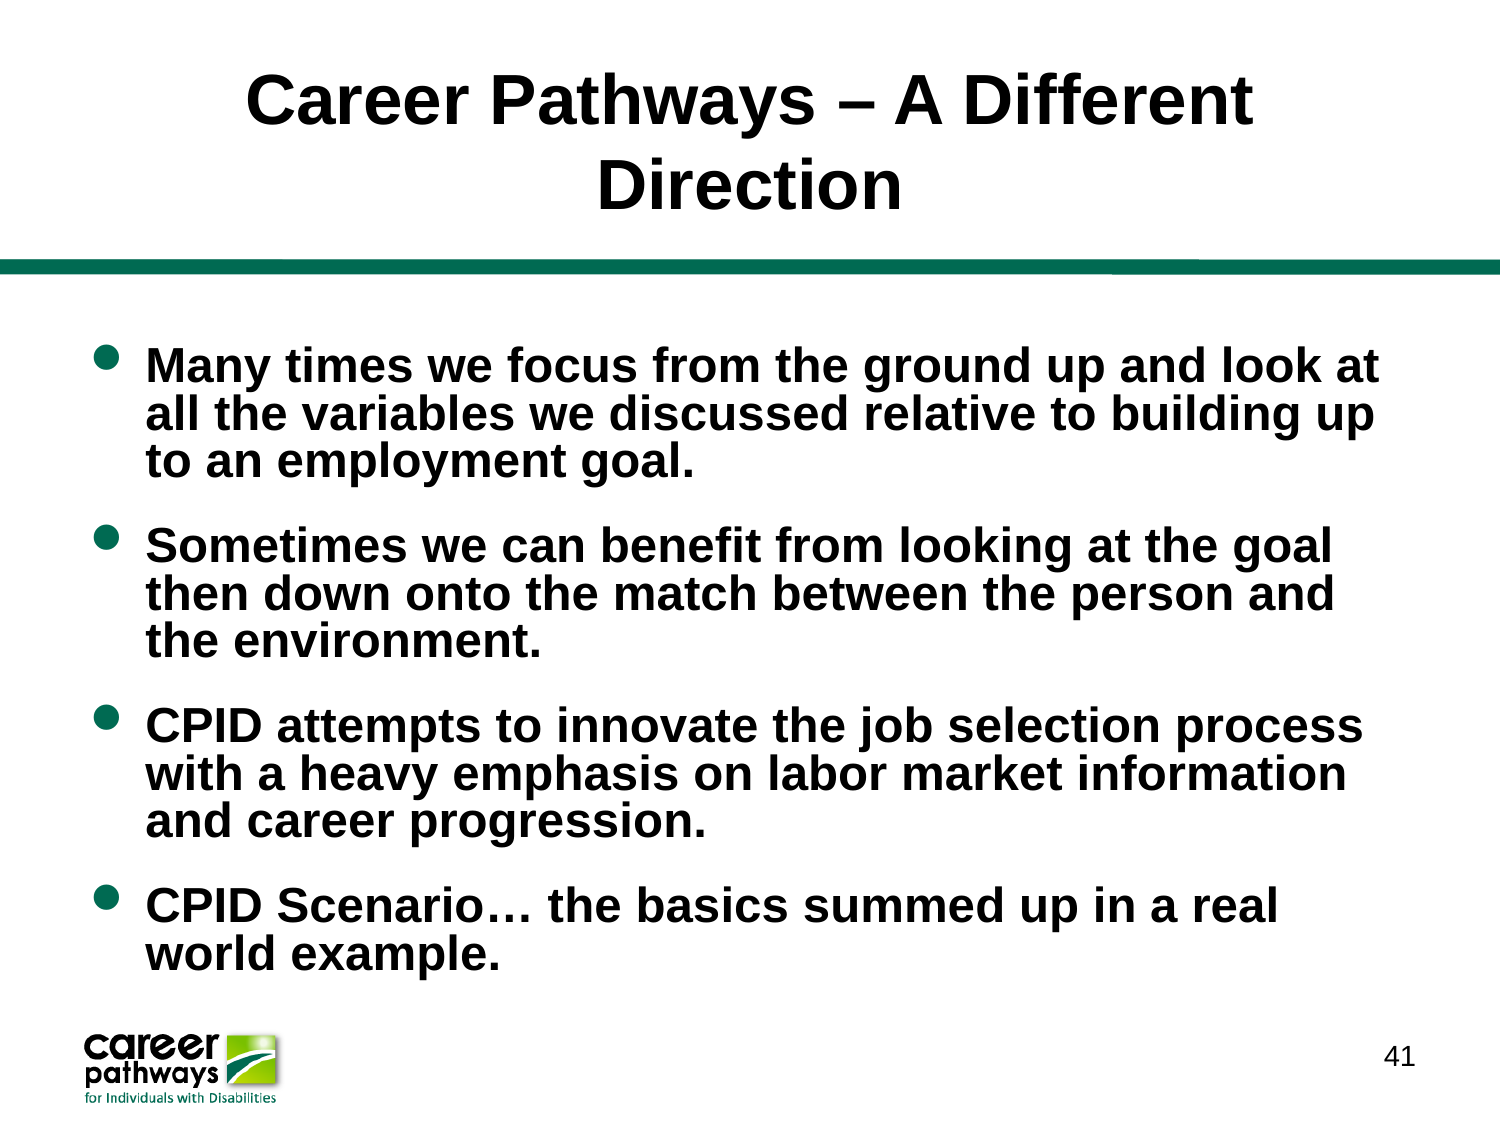

# Career Pathways – A Different Direction
Many times we focus from the ground up and look at all the variables we discussed relative to building up to an employment goal.
Sometimes we can benefit from looking at the goal then down onto the match between the person and the environment.
CPID attempts to innovate the job selection process with a heavy emphasis on labor market information and career progression.
CPID Scenario… the basics summed up in a real world example.
41